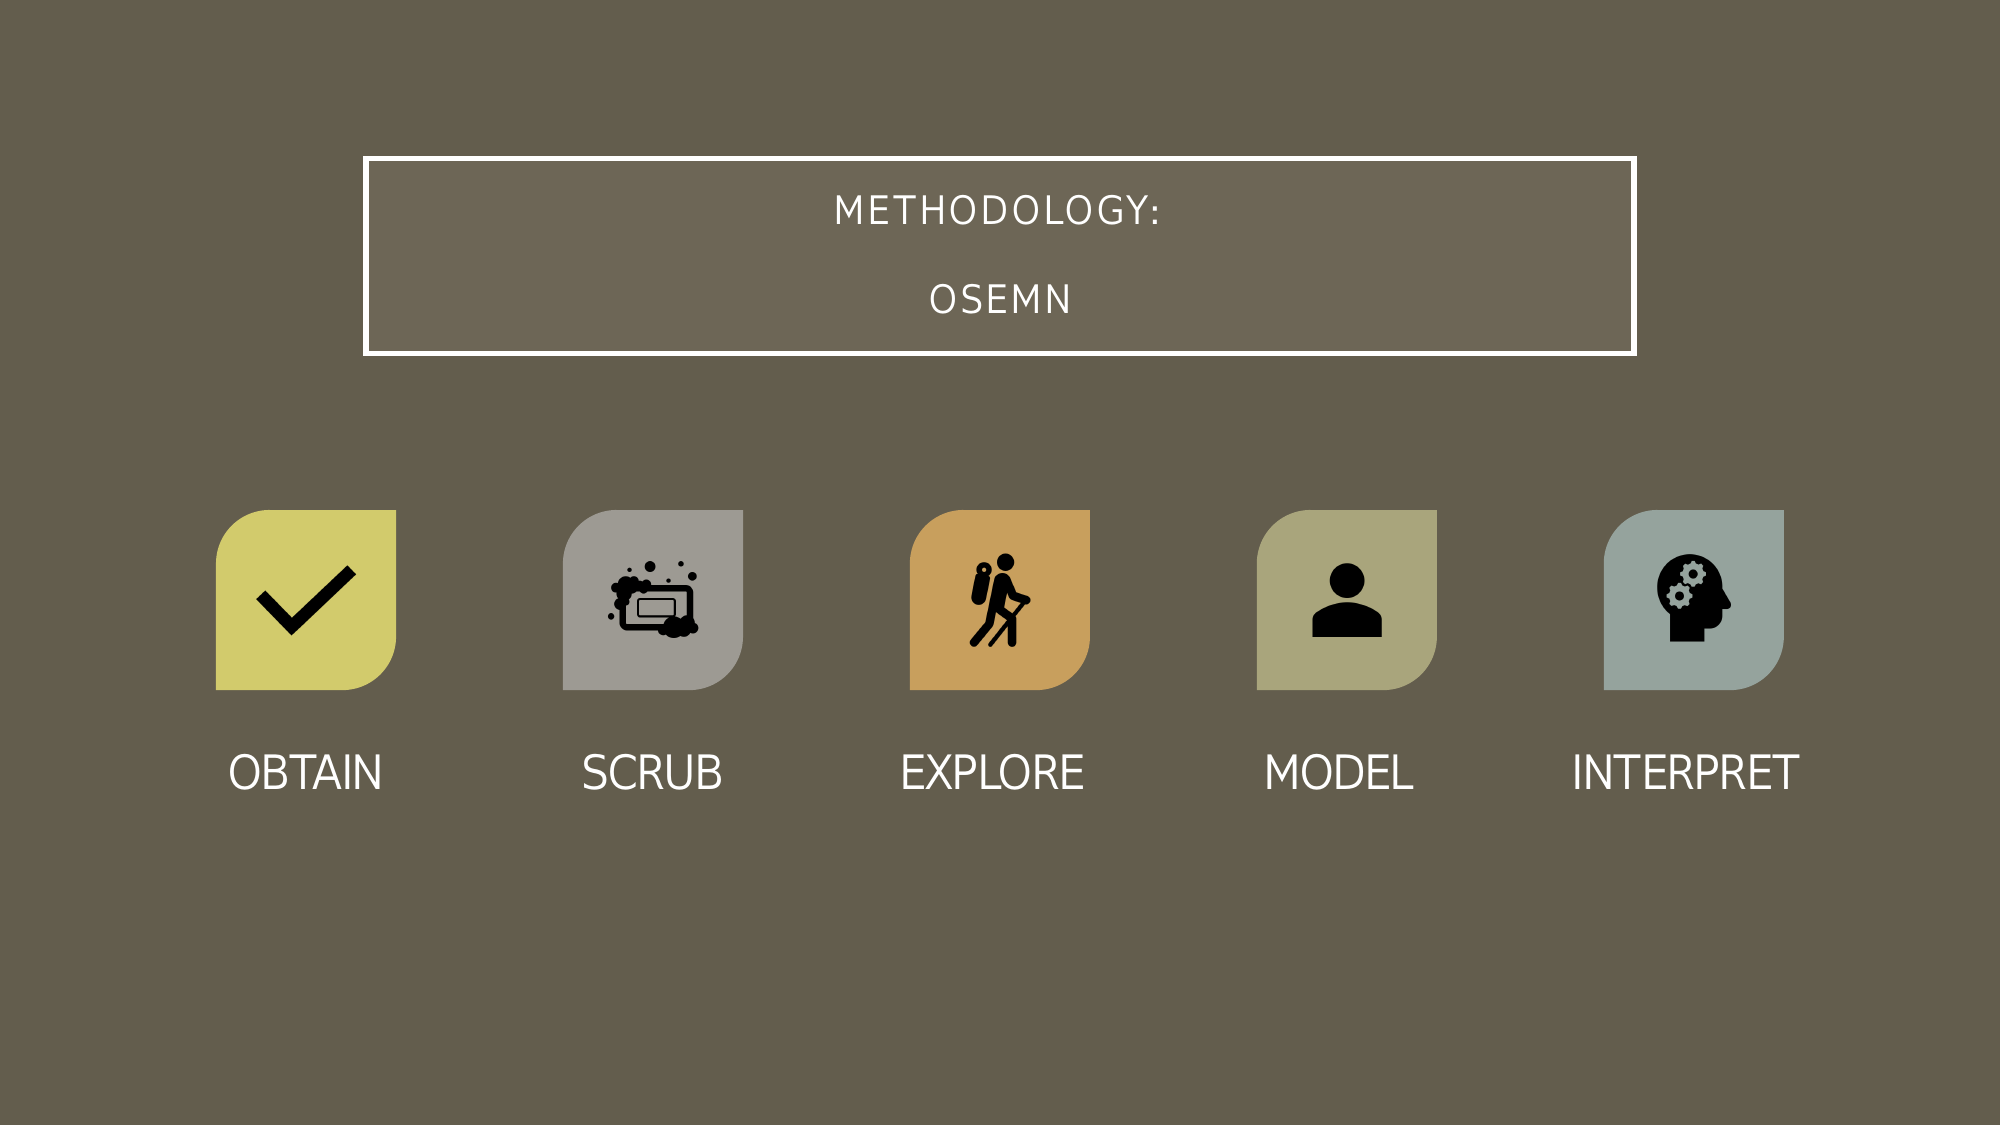

# Methodology: osemn
Obtain
Scrub
Explore
Model
interpret